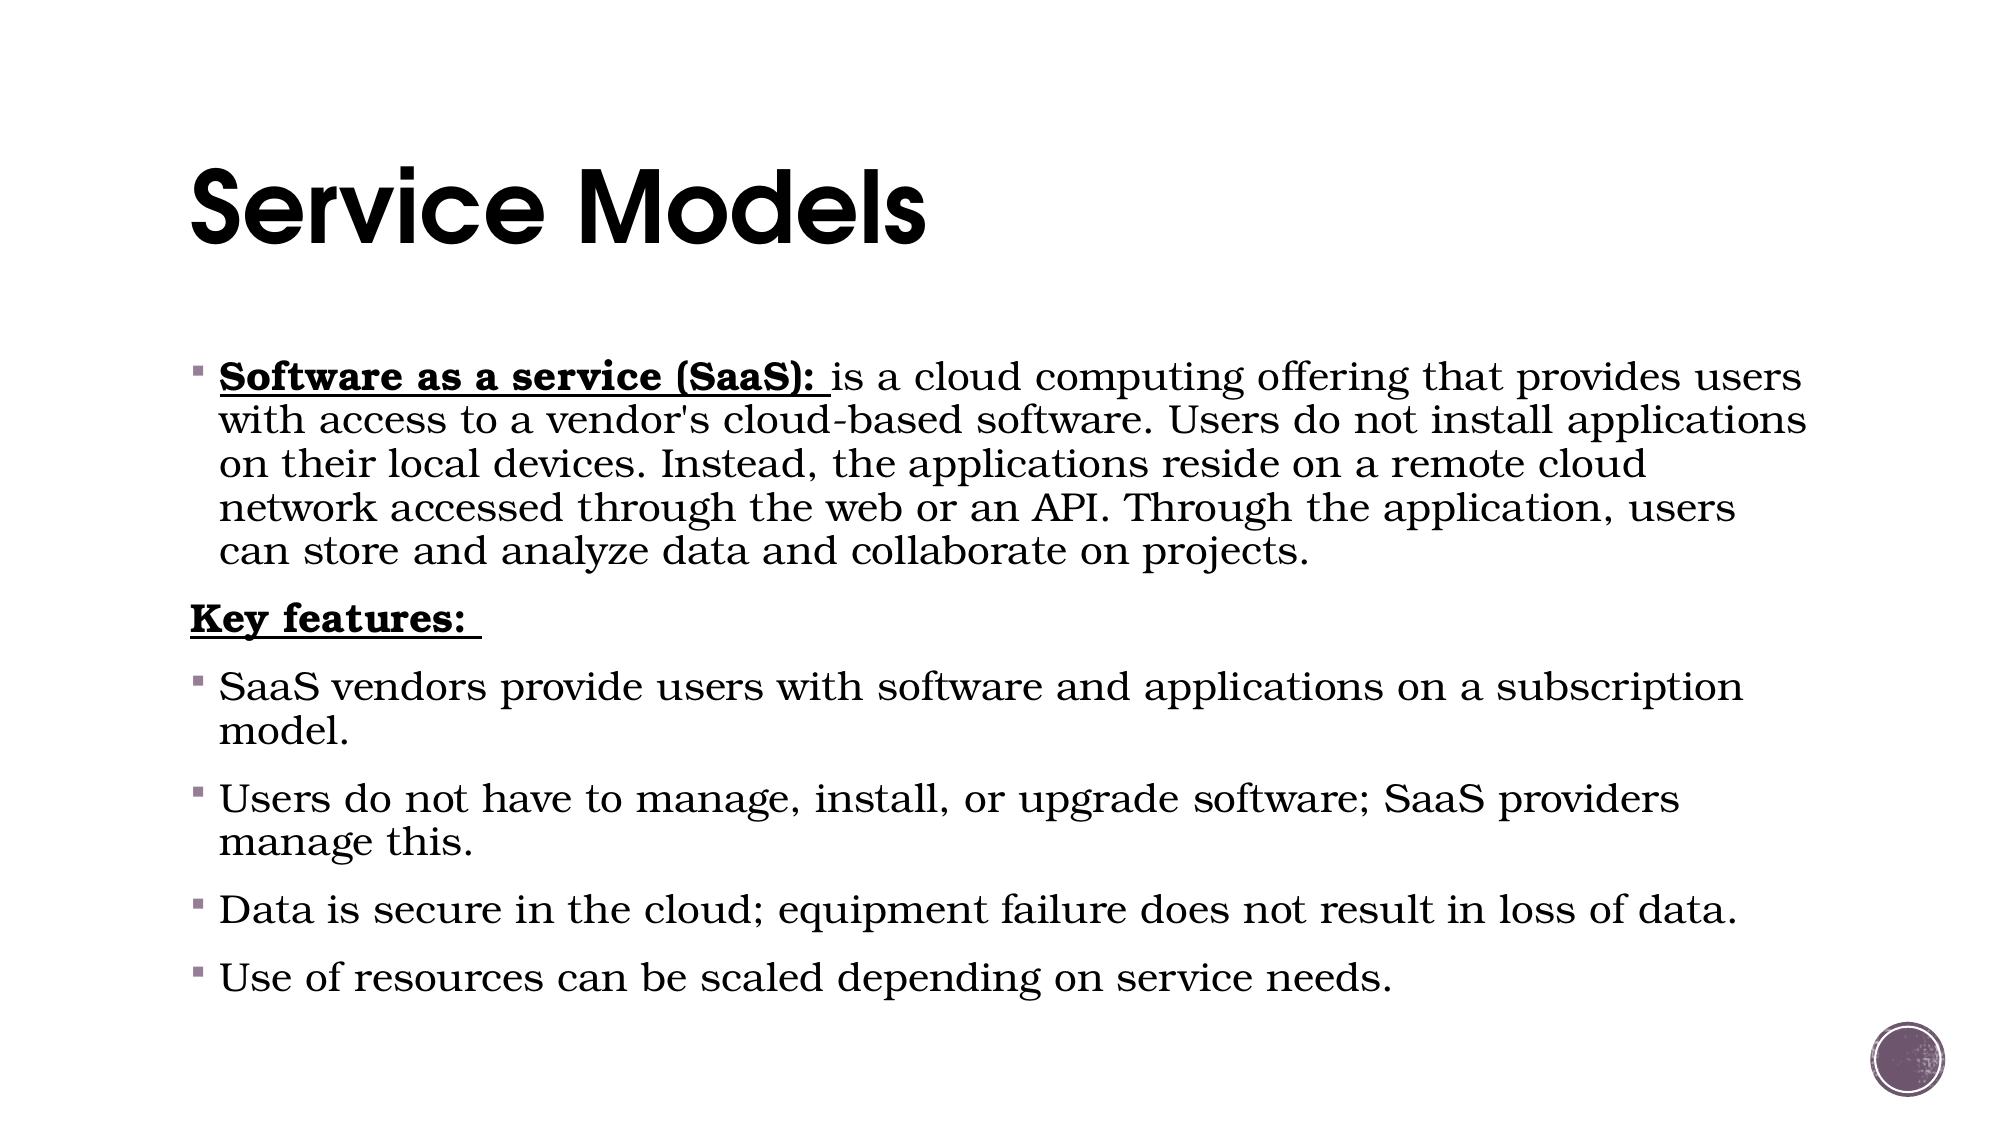

# Service Models
Software as a service (SaaS): is a cloud computing offering that provides users with access to a vendor's cloud-based software. Users do not install applications on their local devices. Instead, the applications reside on a remote cloud network accessed through the web or an API. Through the application, users can store and analyze data and collaborate on projects.
Key features:
SaaS vendors provide users with software and applications on a subscription model.
Users do not have to manage, install, or upgrade software; SaaS providers manage this.
Data is secure in the cloud; equipment failure does not result in loss of data.
Use of resources can be scaled depending on service needs.